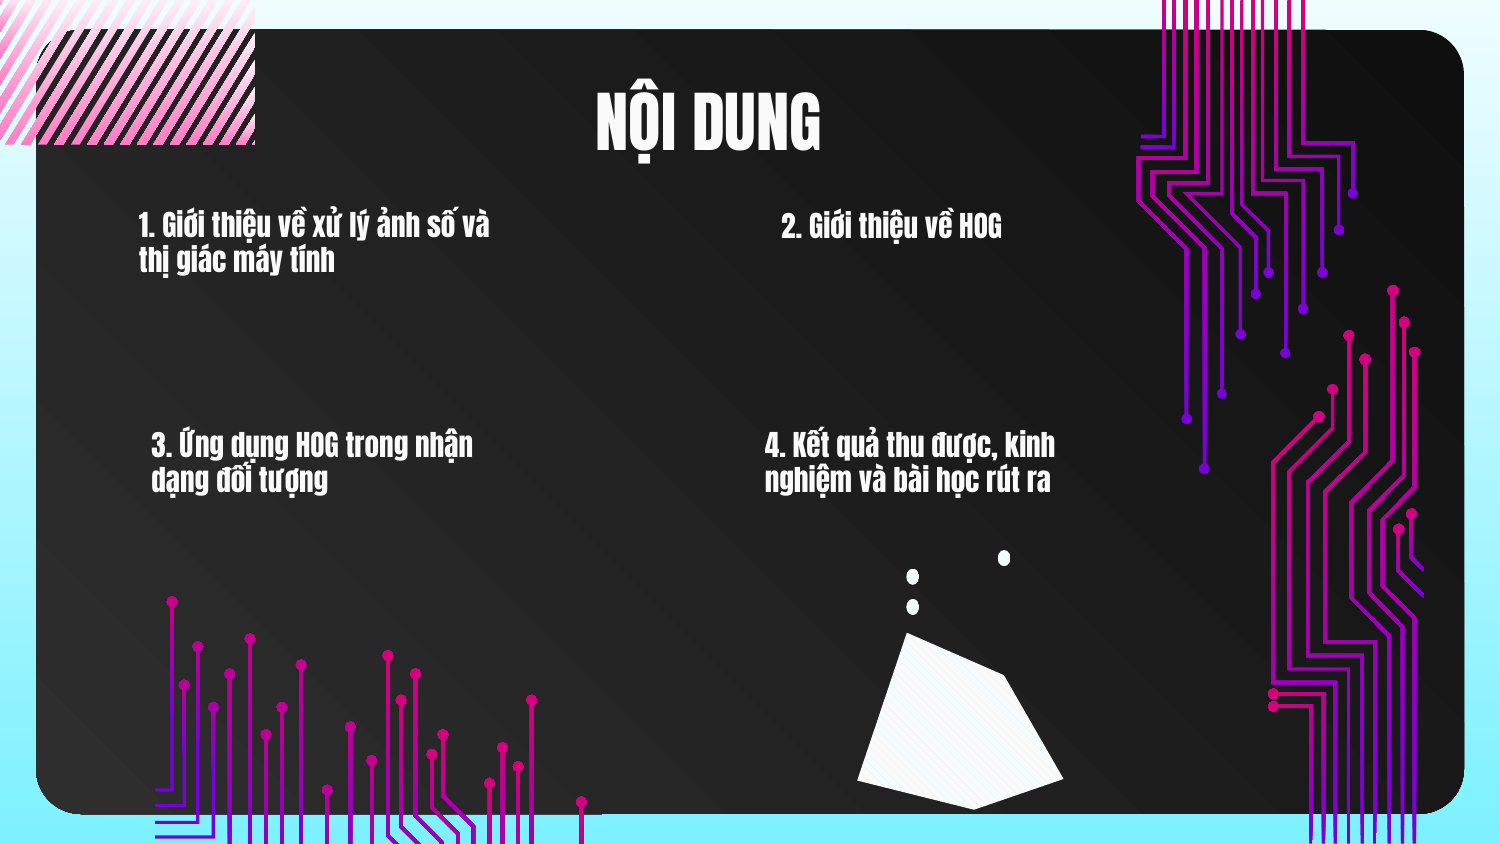

NỘI DUNG
1. Giới thiệu về xử lý ảnh số và thị giác máy tính
2. Giới thiệu về HOG
3. Ứng dụng HOG trong nhận dạng đối tượng
4. Kết quả thu được, kinh nghiệm và bài học rút ra